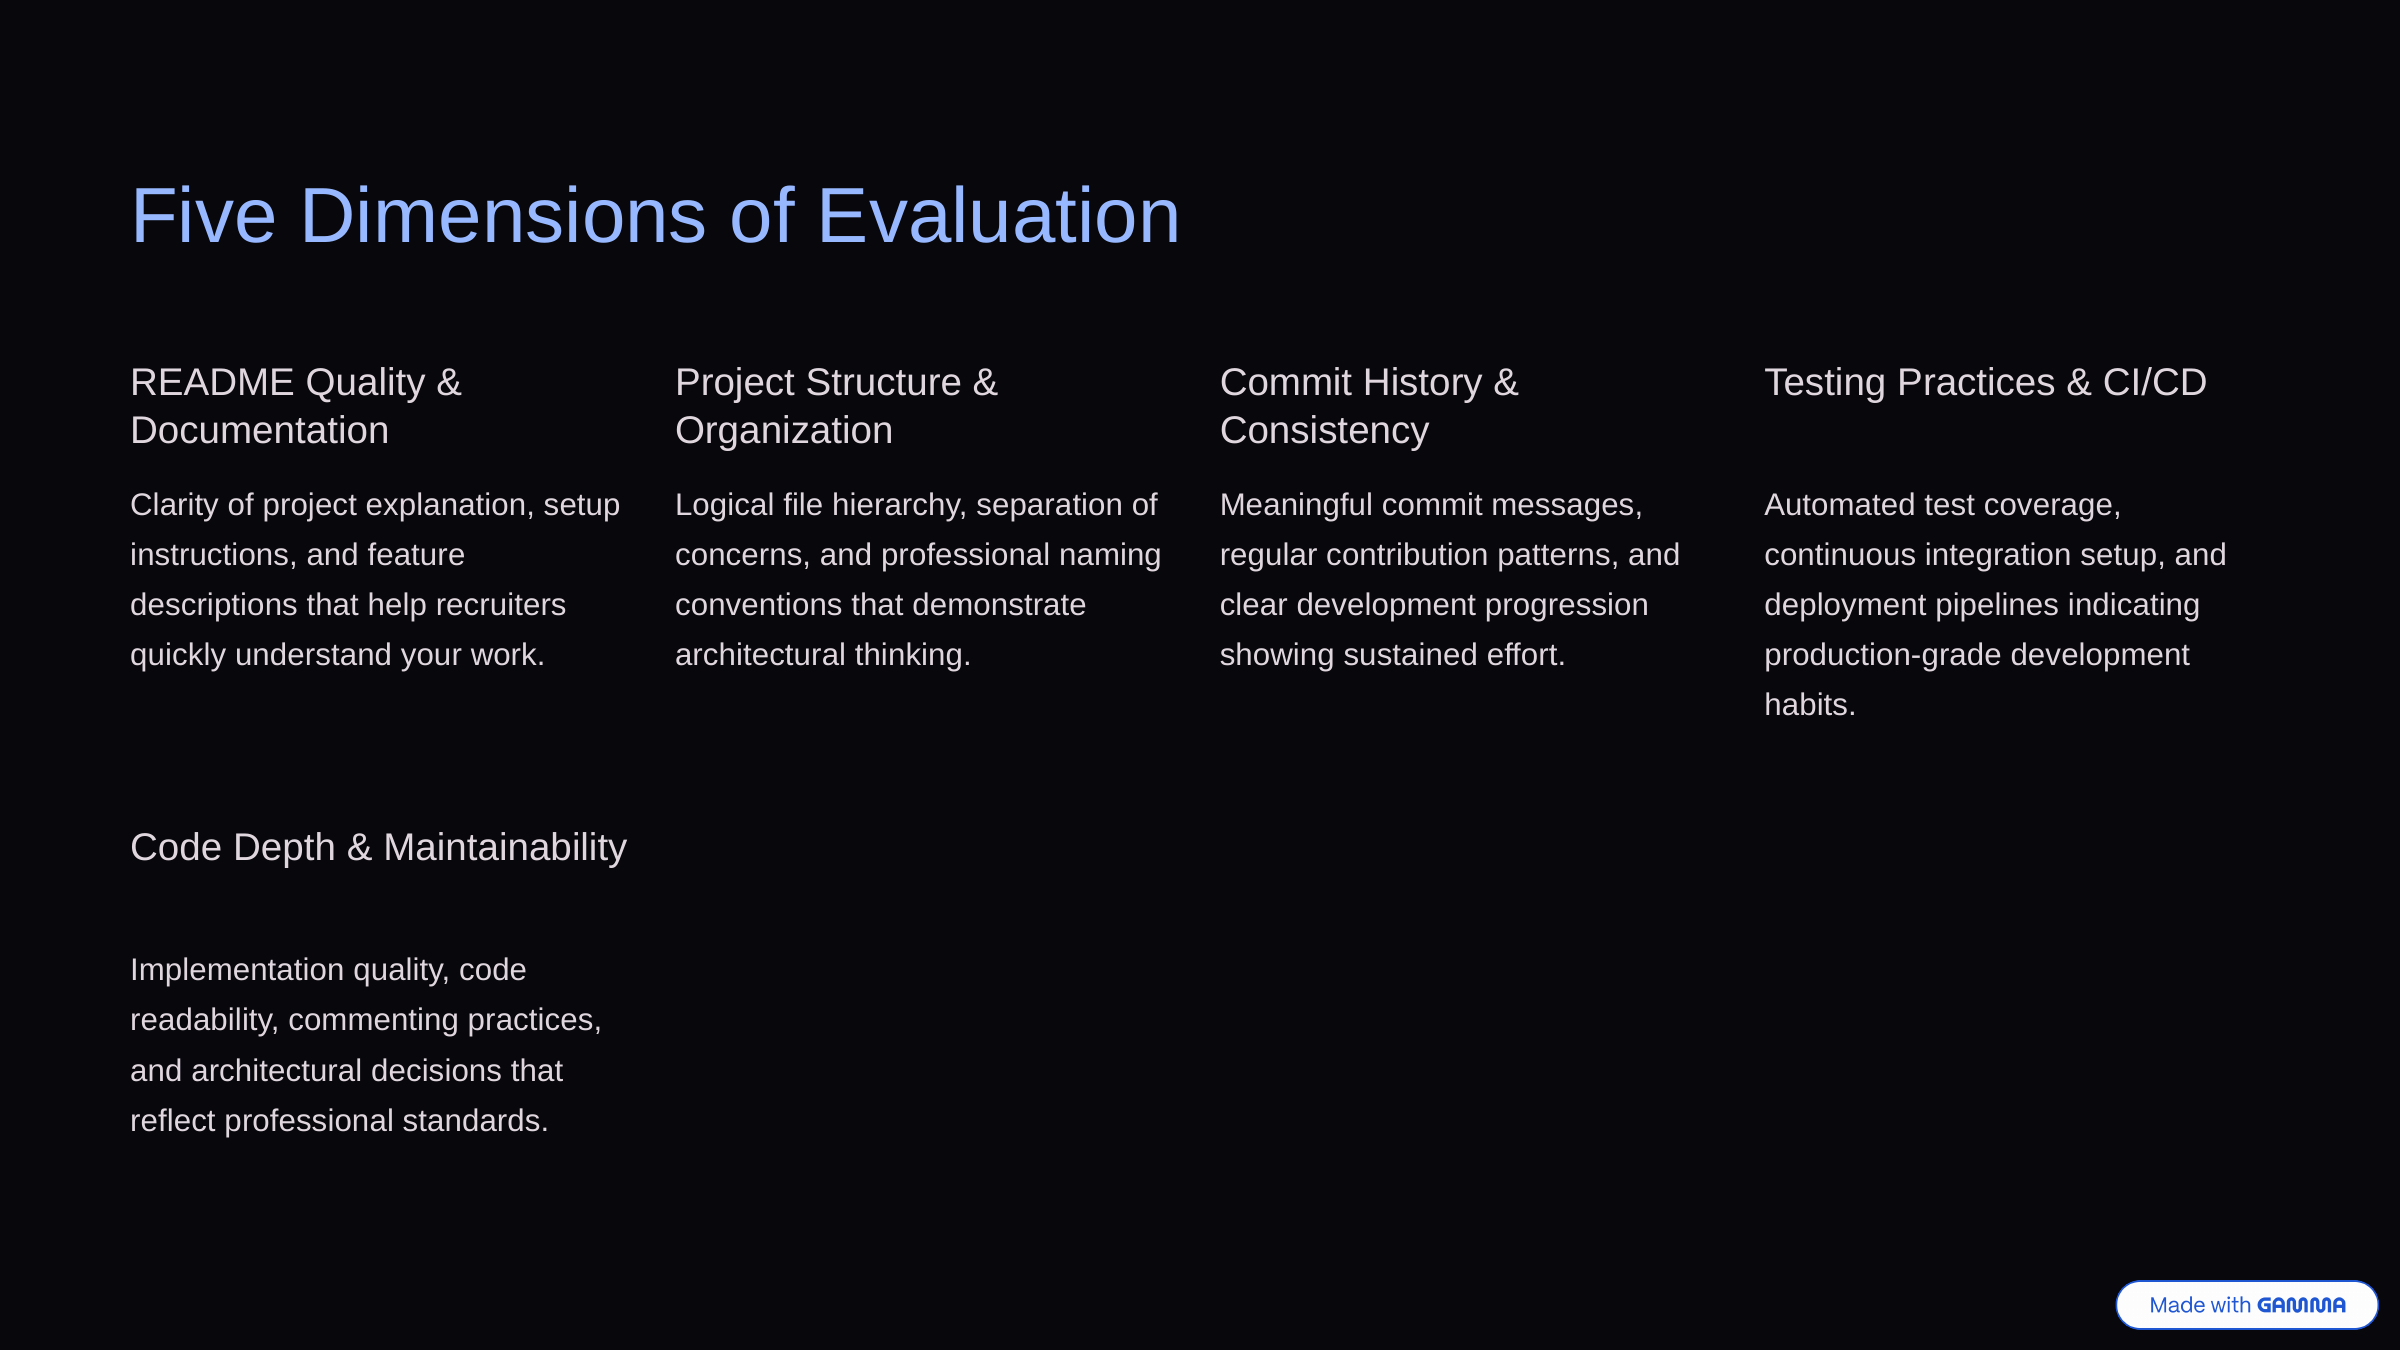

Five Dimensions of Evaluation
README Quality & Documentation
Project Structure & Organization
Commit History & Consistency
Testing Practices & CI/CD
Clarity of project explanation, setup instructions, and feature descriptions that help recruiters quickly understand your work.
Logical file hierarchy, separation of concerns, and professional naming conventions that demonstrate architectural thinking.
Meaningful commit messages, regular contribution patterns, and clear development progression showing sustained effort.
Automated test coverage, continuous integration setup, and deployment pipelines indicating production-grade development habits.
Code Depth & Maintainability
Implementation quality, code readability, commenting practices, and architectural decisions that reflect professional standards.